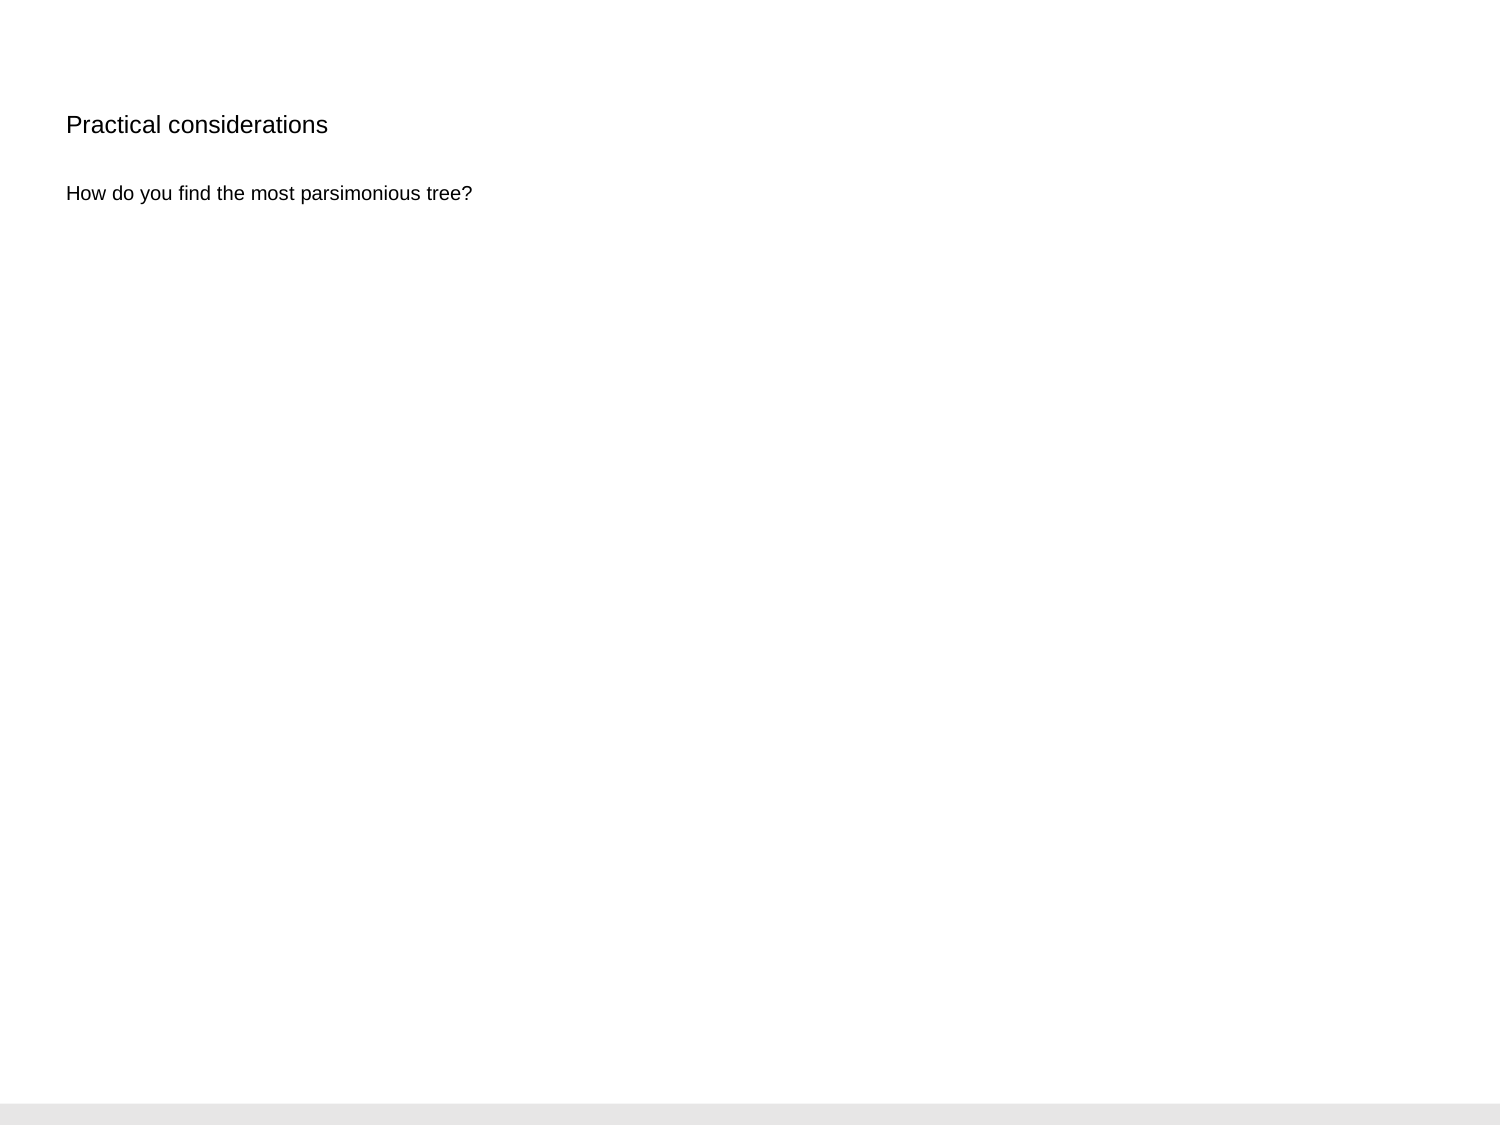

# Practical considerations How do you find the most parsimonious tree?